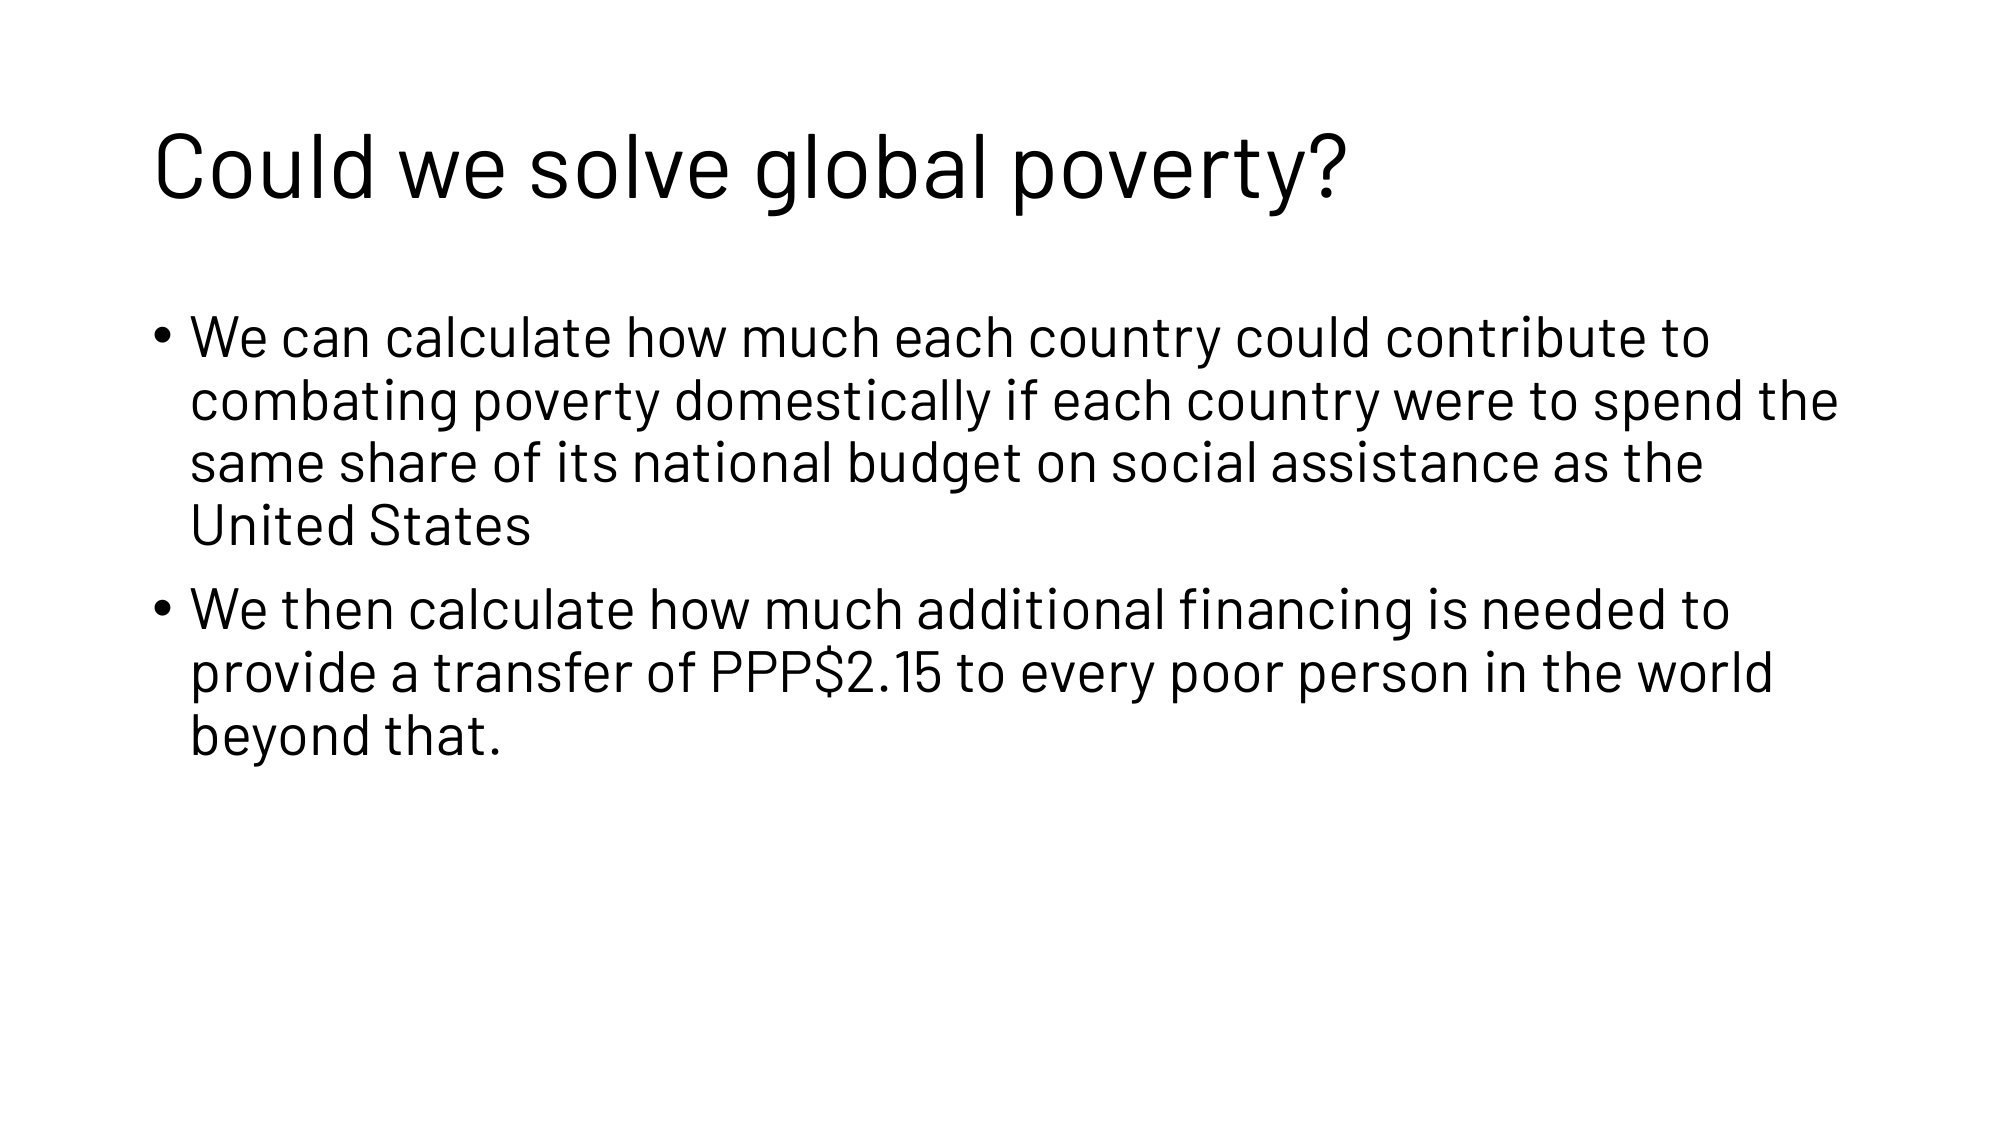

# Could we solve global poverty?
We can calculate how much each country could contribute to combating poverty domestically if each country were to spend the same share of its national budget on social assistance as the United States
We then calculate how much additional financing is needed to provide a transfer of PPP$2.15 to every poor person in the world beyond that.